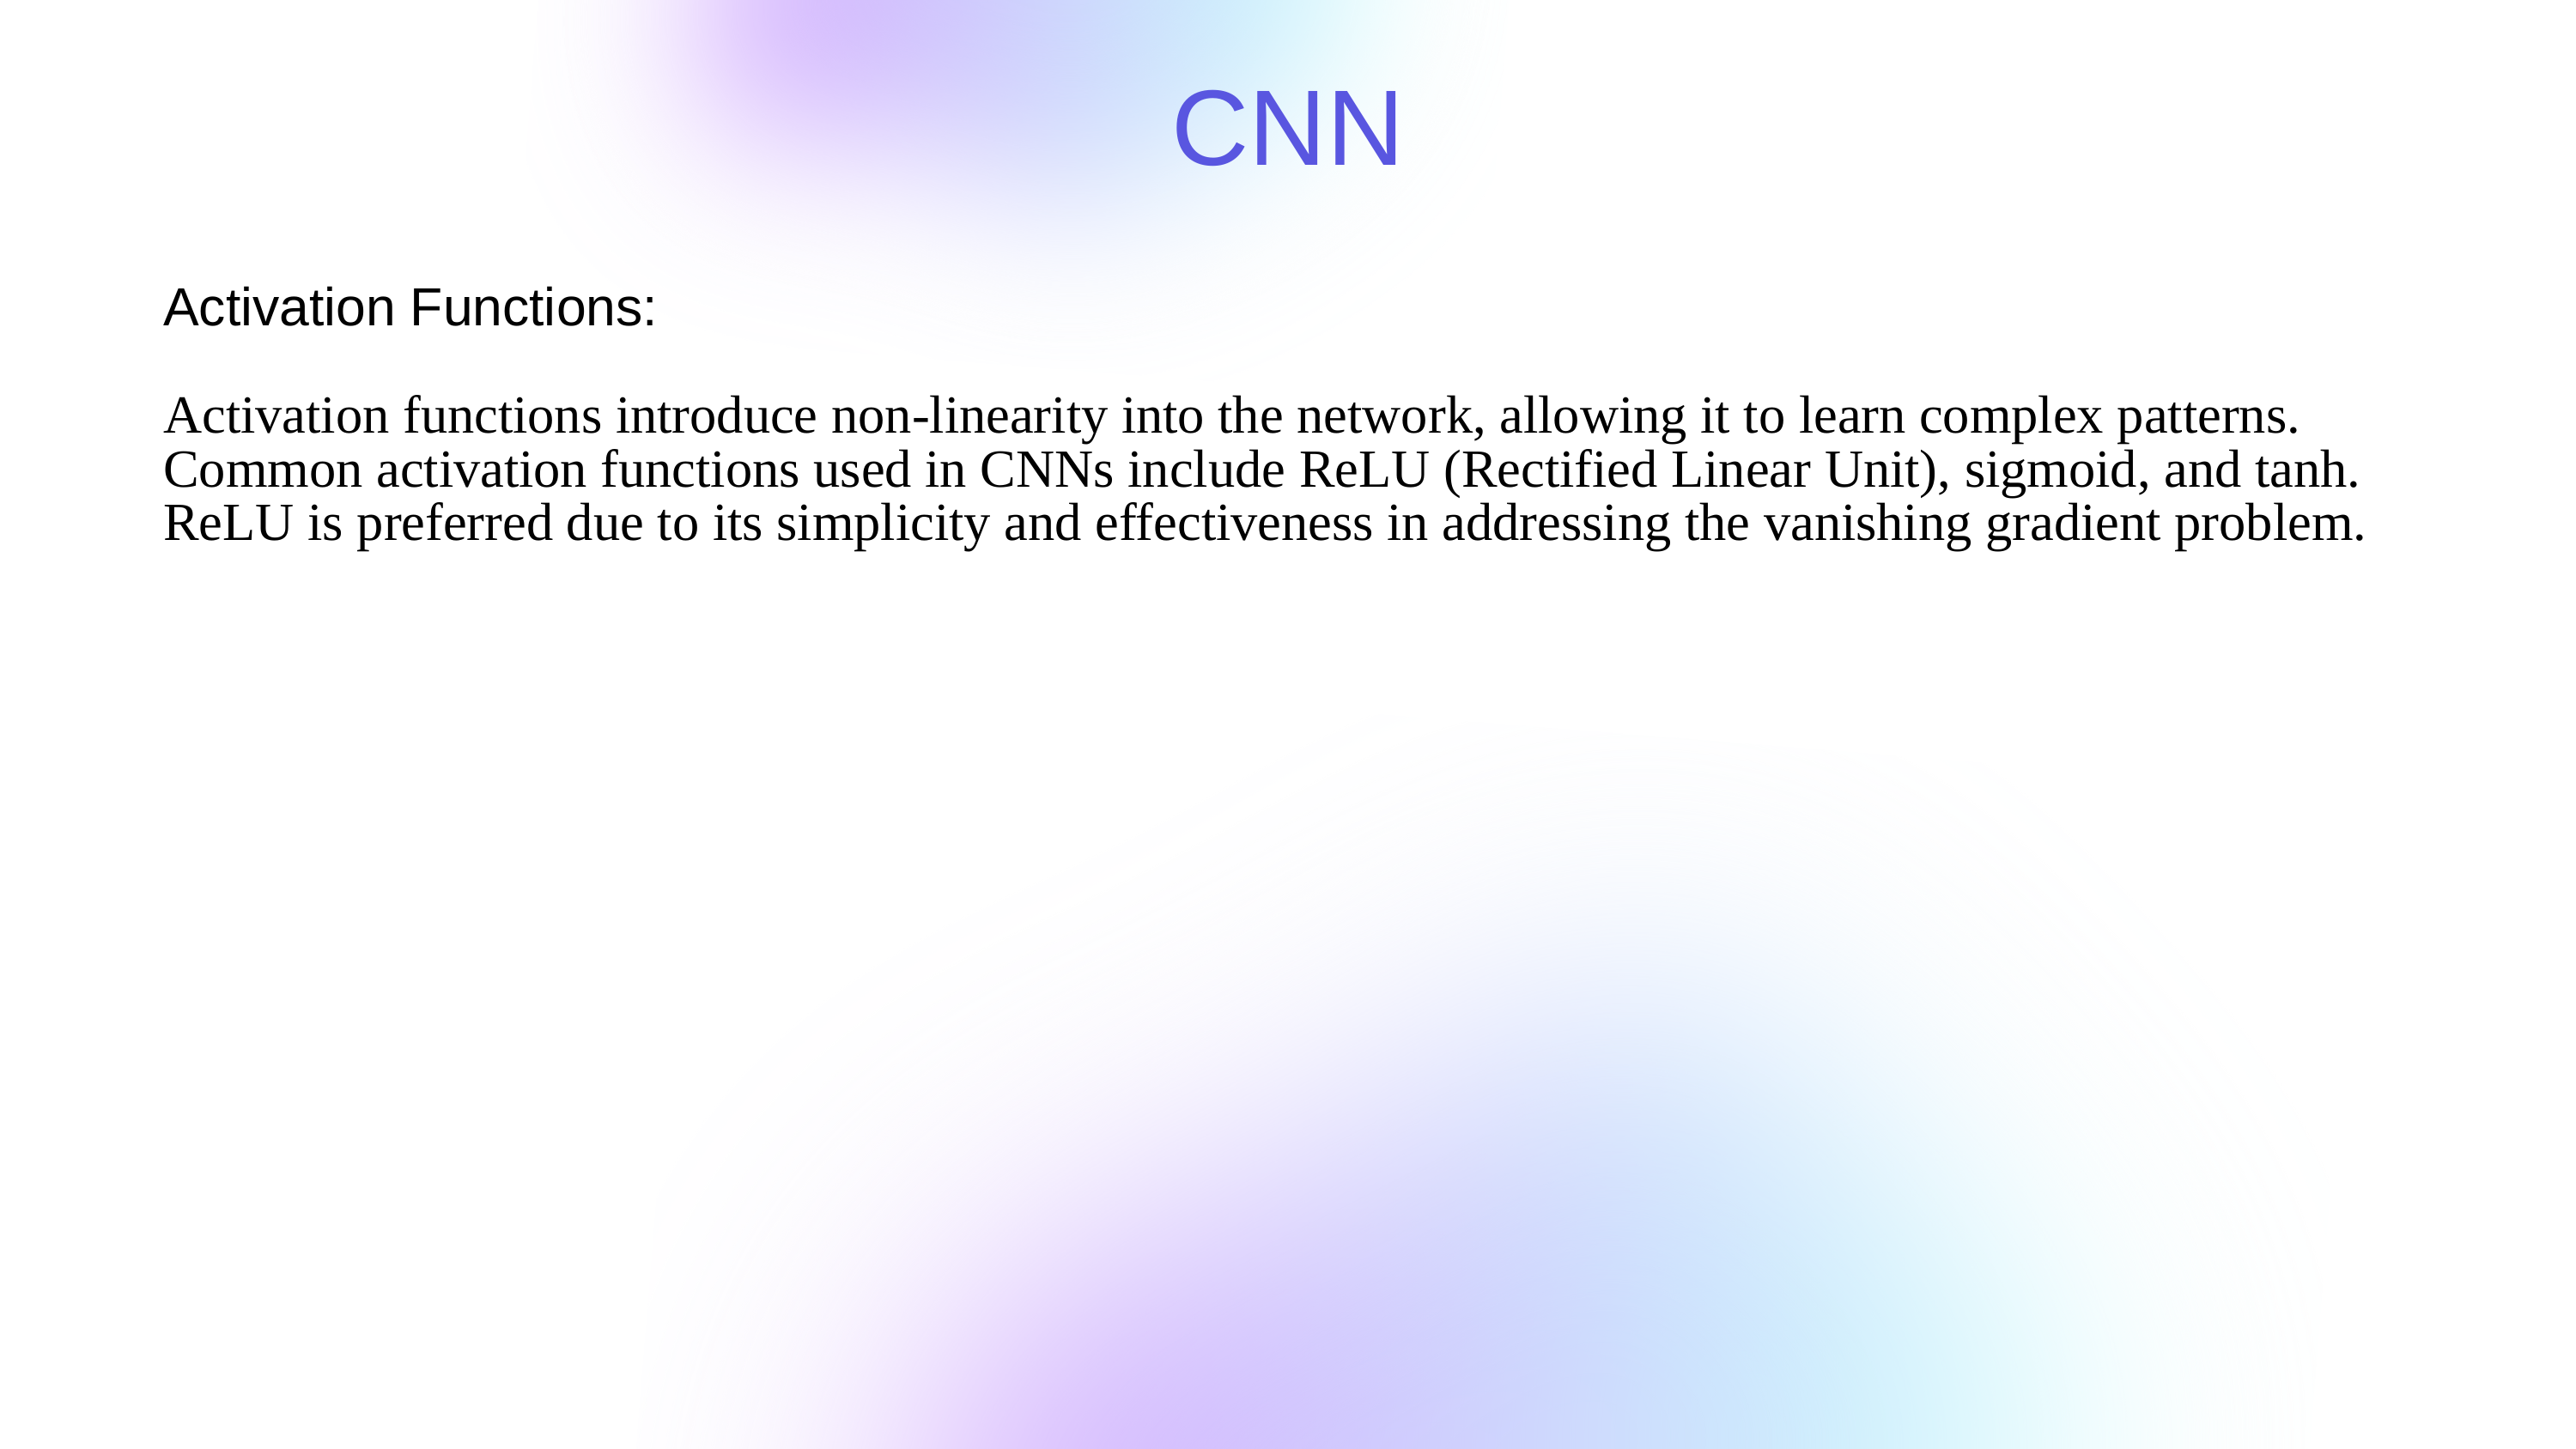

CNN
Activation Functions:

Activation functions introduce non-linearity into the network, allowing it to learn complex patterns.
Common activation functions used in CNNs include ReLU (Rectified Linear Unit), sigmoid, and tanh.
ReLU is preferred due to its simplicity and effectiveness in addressing the vanishing gradient problem.